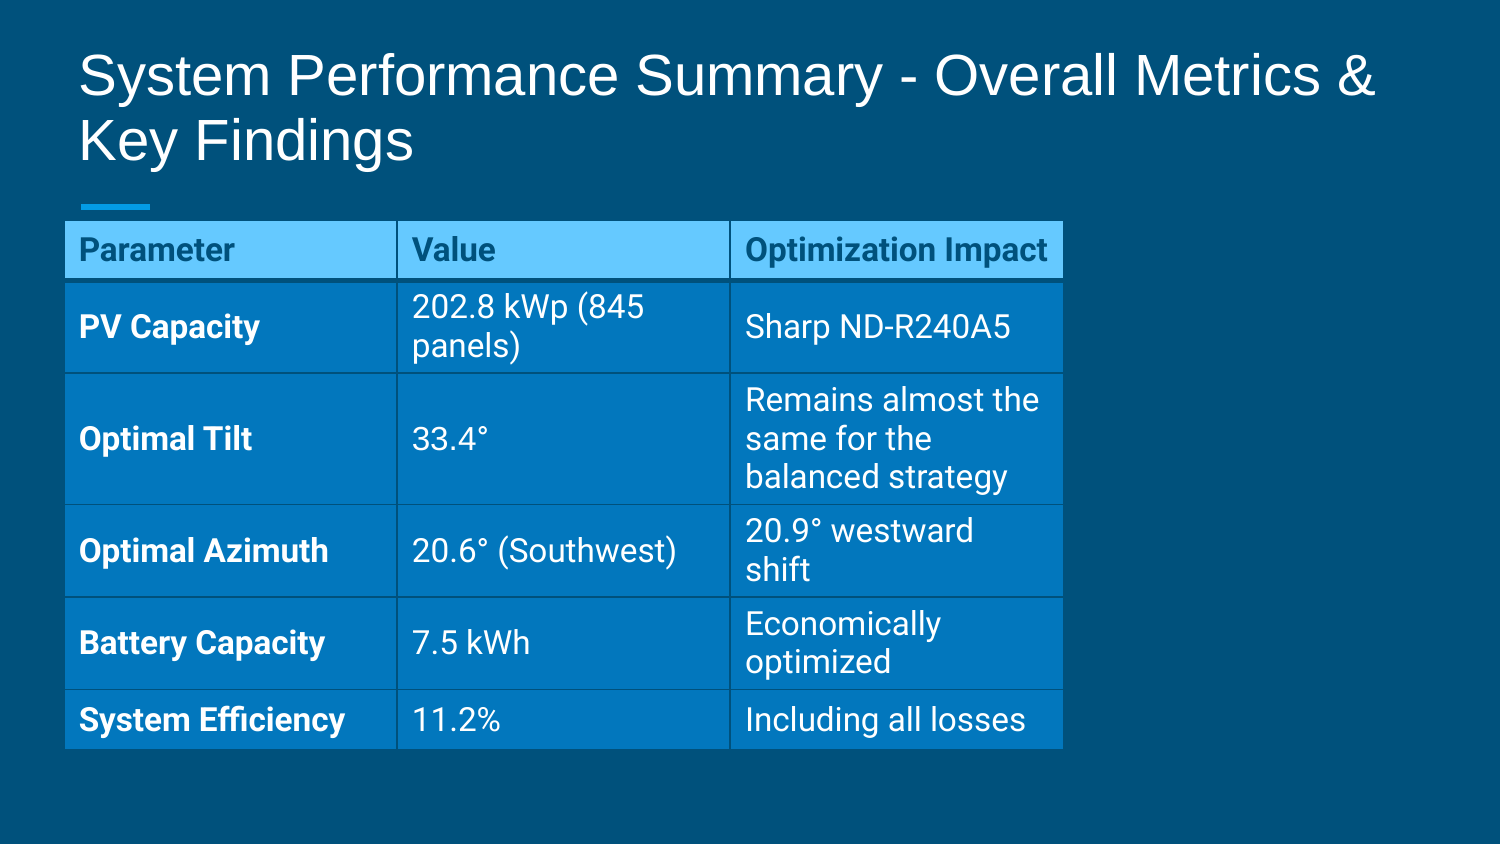

# System Performance Summary - Overall Metrics & Key Findings
| Parameter | Value | Optimization Impact |
| --- | --- | --- |
| PV Capacity | 202.8 kWp (845 panels) | Sharp ND-R240A5 |
| Optimal Tilt | 33.4° | Remains almost the same for the balanced strategy |
| Optimal Azimuth | 20.6° (Southwest) | 20.9° westward shift |
| Battery Capacity | 7.5 kWh | Economically optimized |
| System Efficiency | 11.2% | Including all losses |